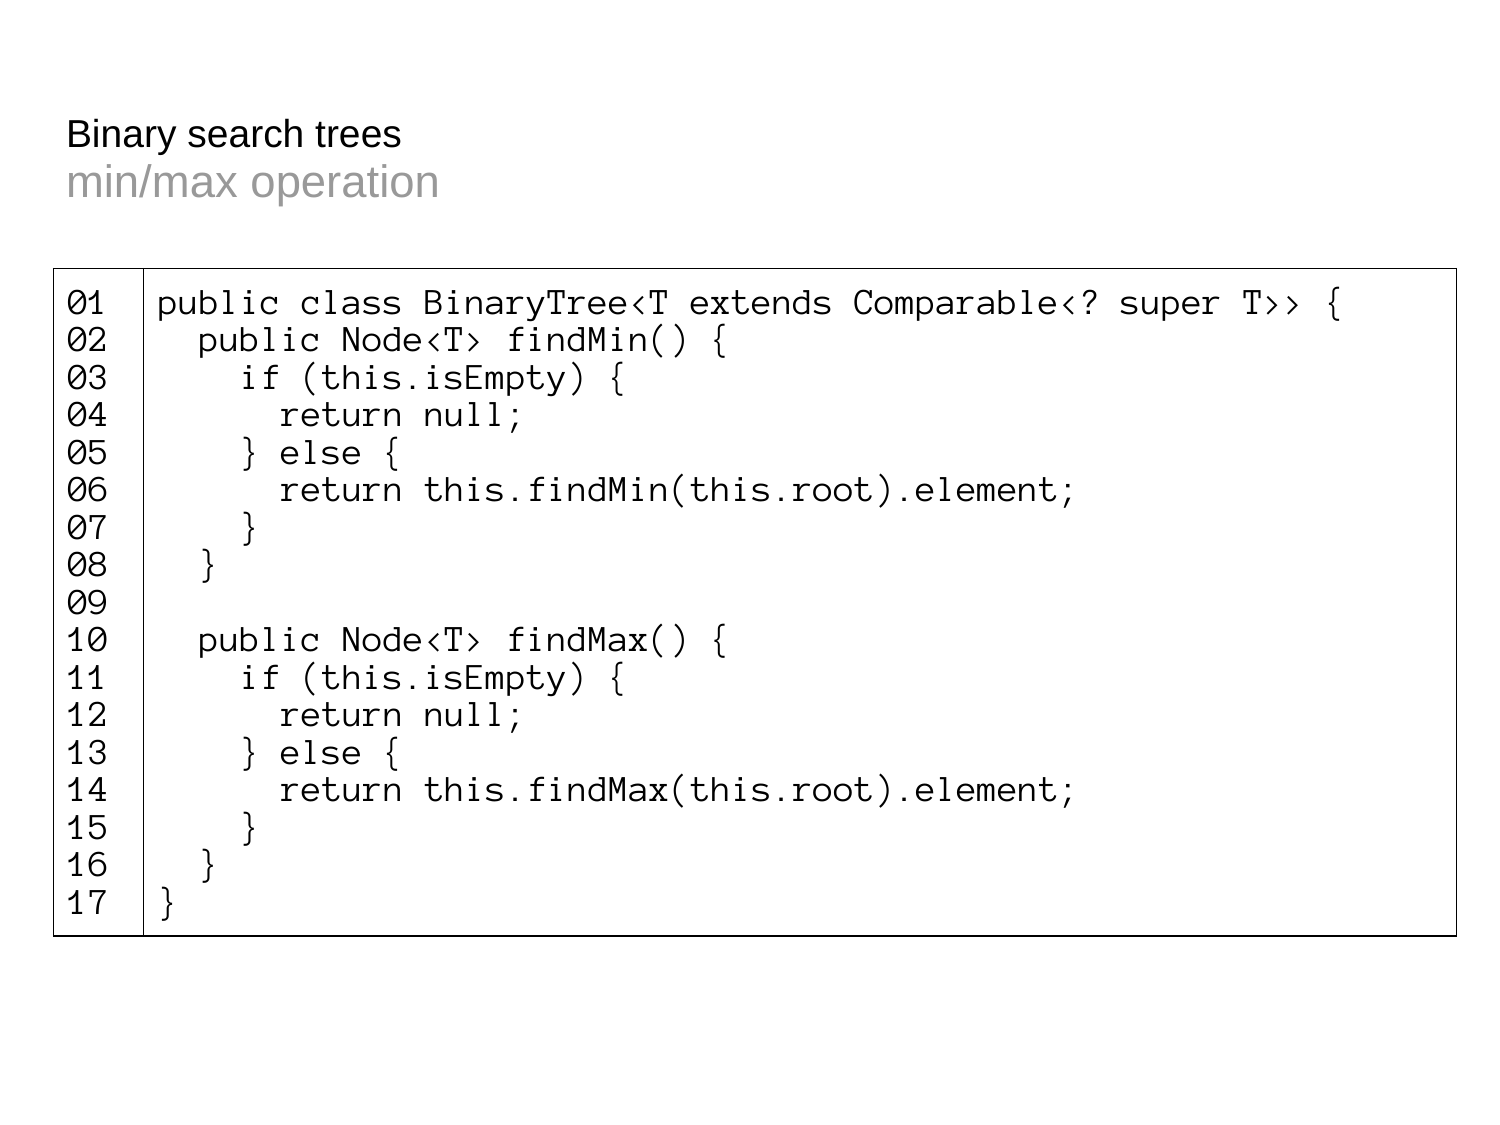

# Binary search trees
min/max operation
| 01 02 03 04 05 06 07 08 09 10 11 12 13 14 15 16 17 | public class BinaryTree<T extends Comparable<? super T>> { public Node<T> findMin() { if (this.isEmpty) { return null; } else { return this.findMin(this.root).element; } } public Node<T> findMax() { if (this.isEmpty) { return null; } else { return this.findMax(this.root).element; } } } |
| --- | --- |